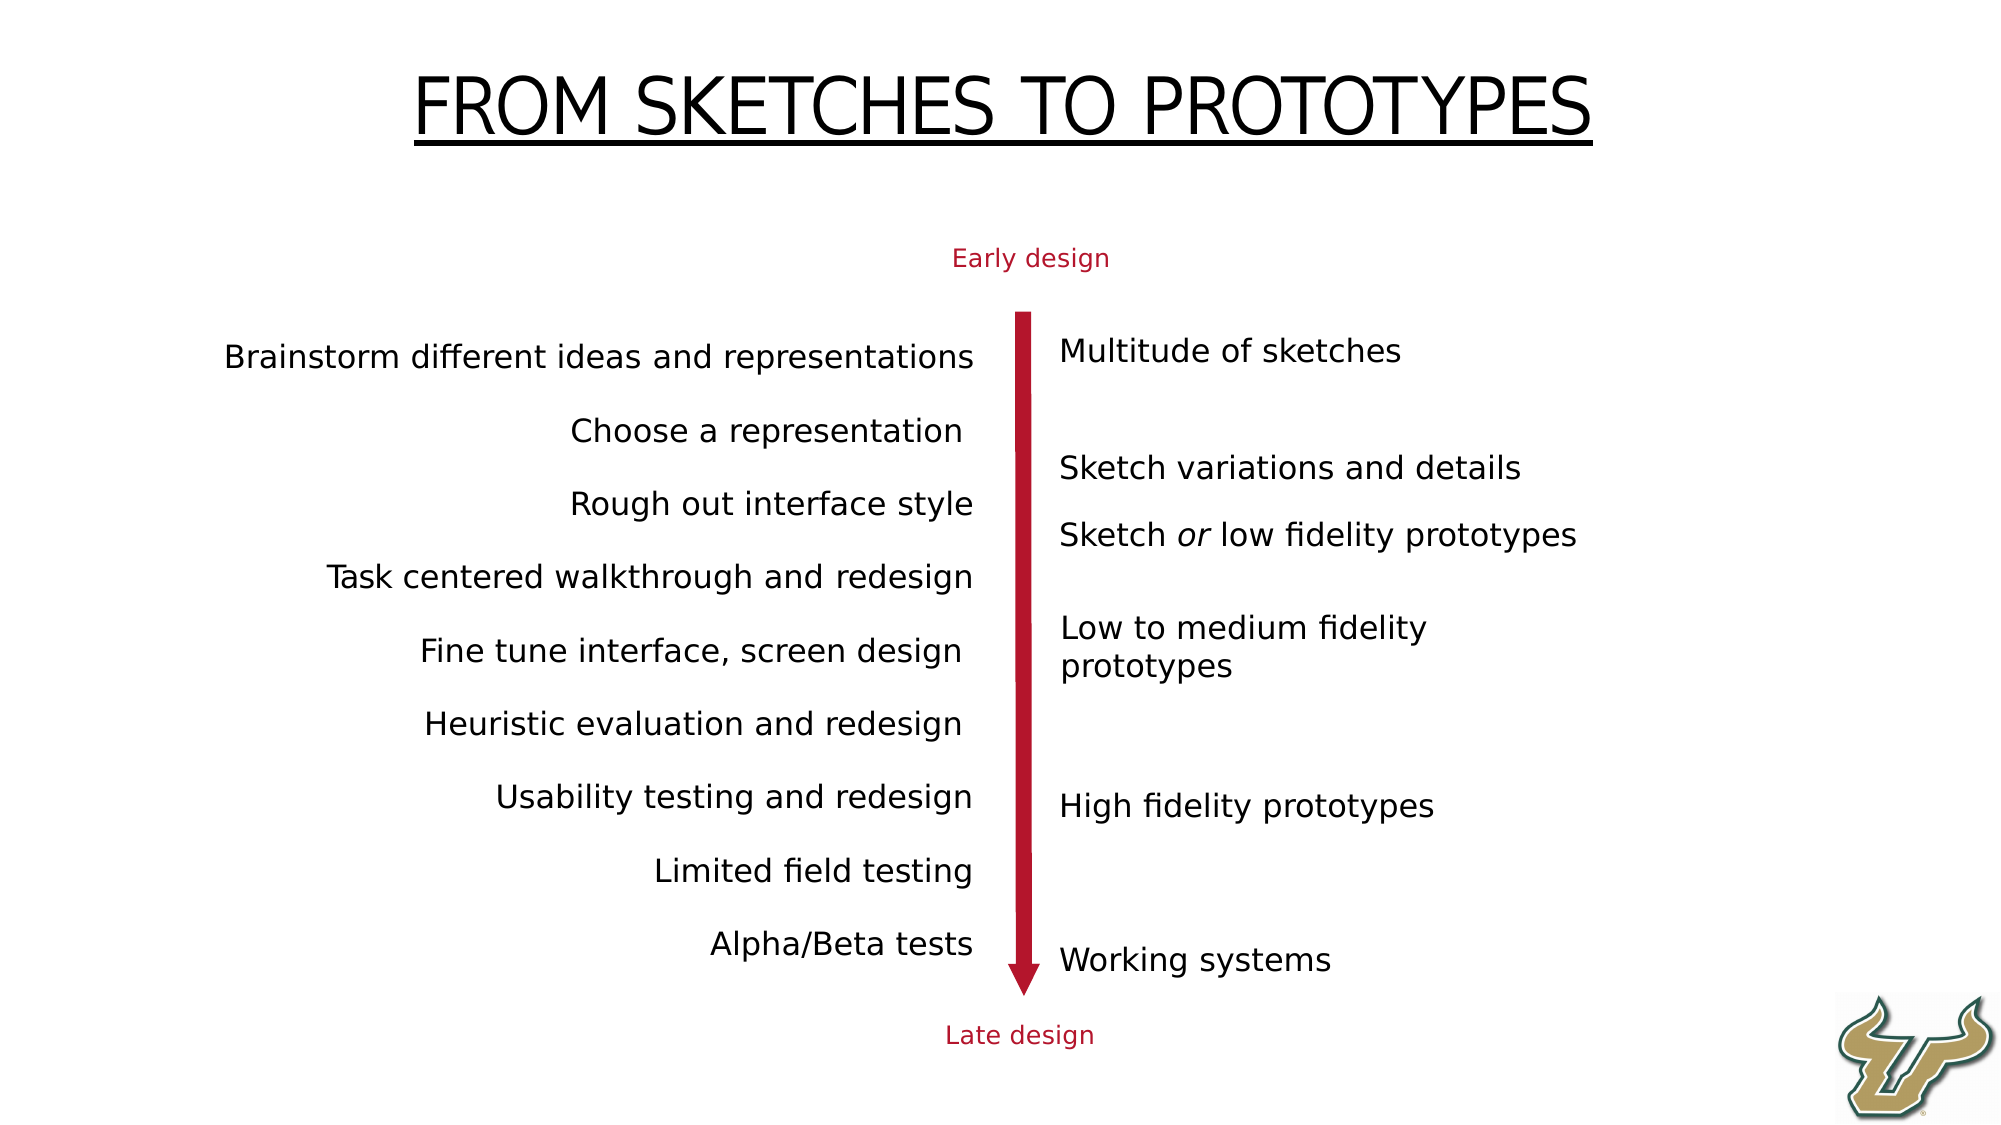

From Sketches to Prototypes
Early design
Brainstorm different ideas and representations
Choose a representation
Rough out interface style
Task centered walkthrough and redesign
Fine tune interface, screen design
Heuristic evaluation and redesign
Usability testing and redesign
Limited field testing
Alpha/Beta tests

Multitude of sketches

Sketch variations and details Sketch or low fidelity prototypes

Low to medium fidelity prototypes
High fidelity prototypes
Working systems
Late design